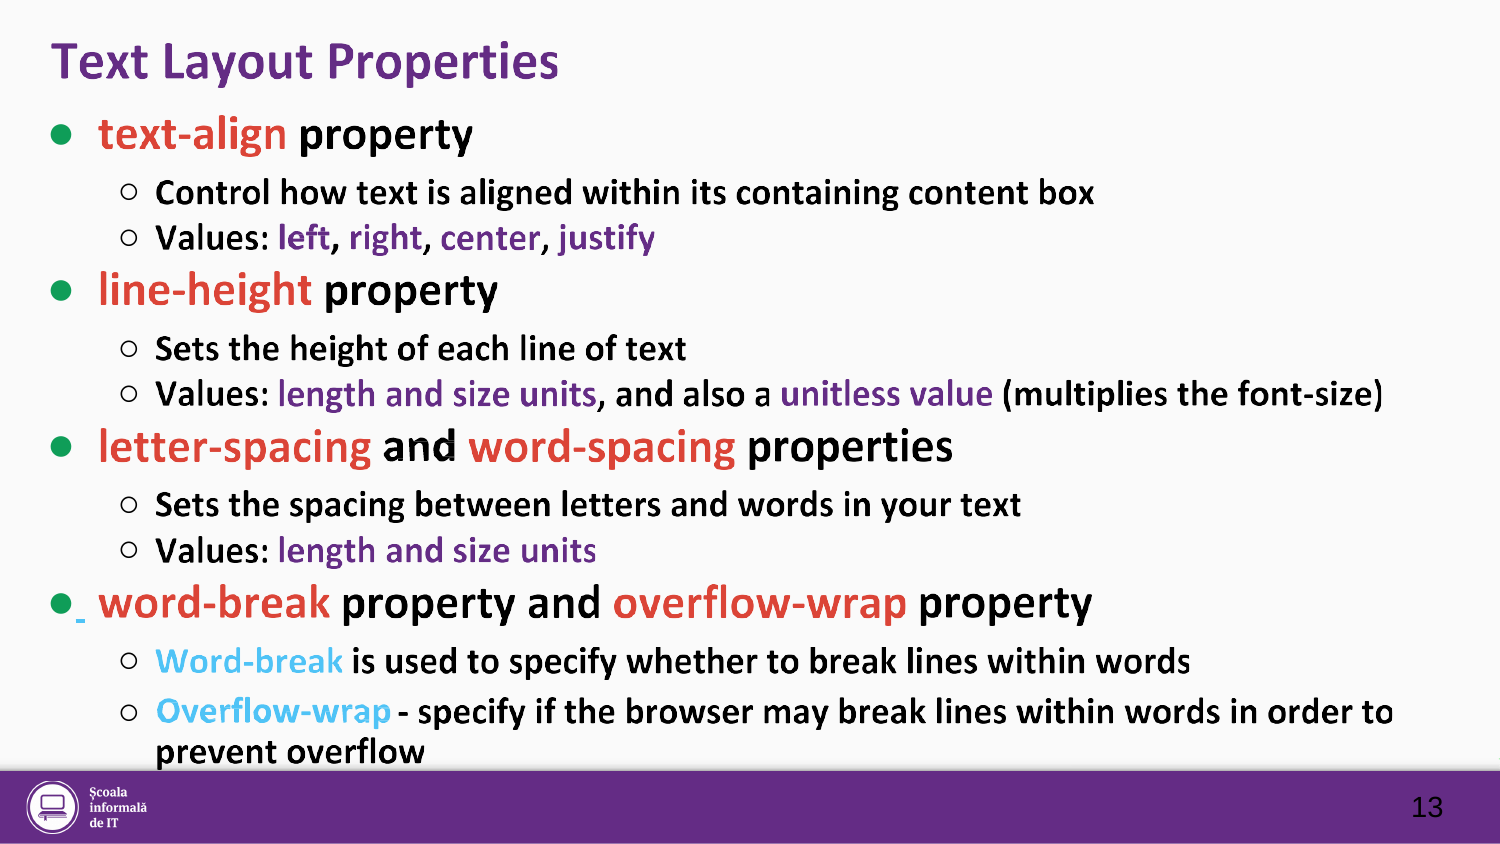

●
○
○
●
○
○
●
○
○
●
○
○

13